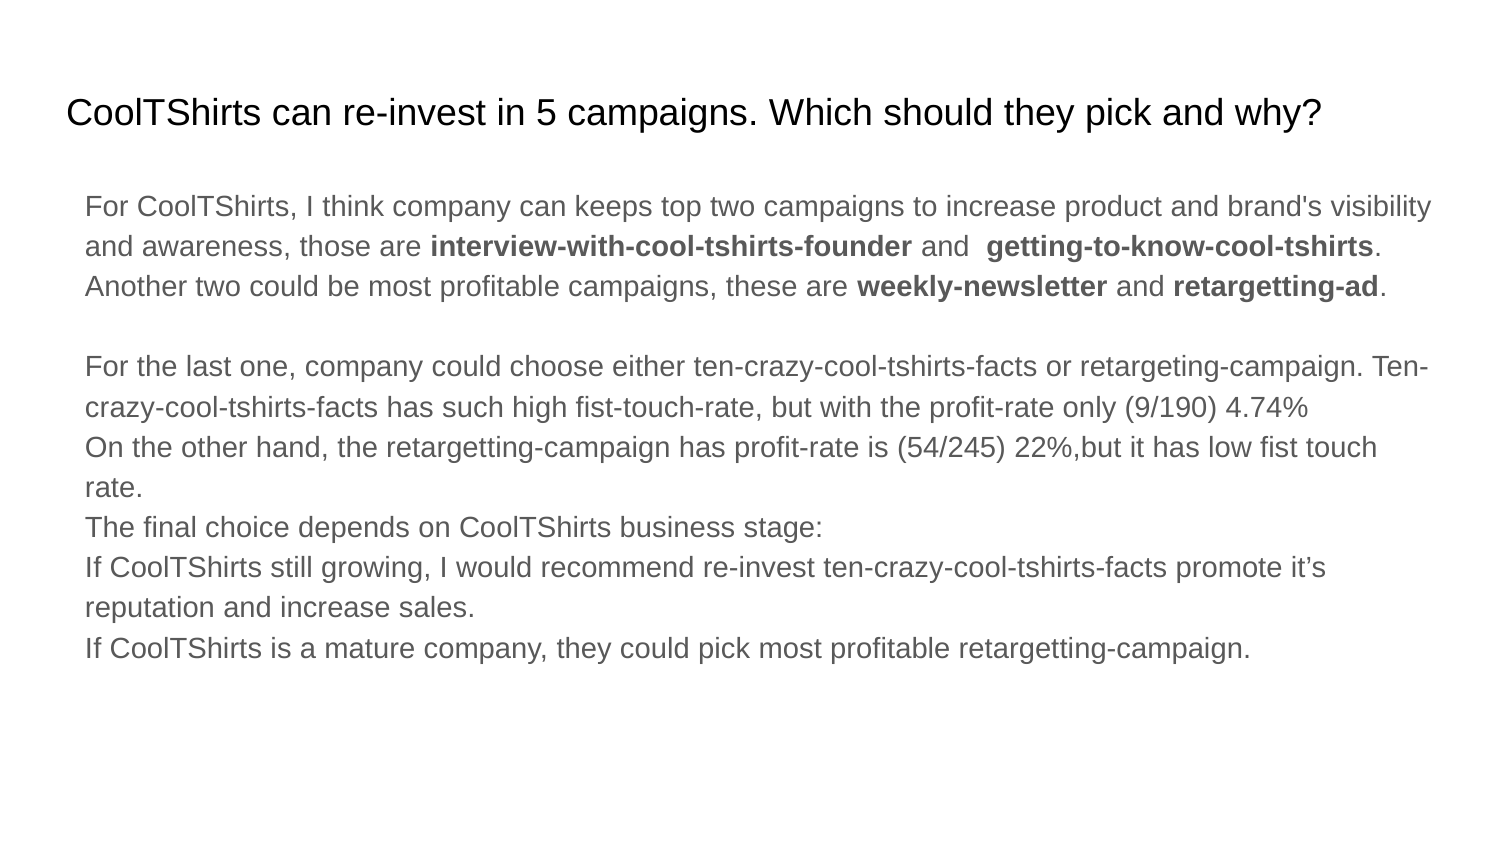

# CoolTShirts can re-invest in 5 campaigns. Which should they pick and why?
For CoolTShirts, I think company can keeps top two campaigns to increase product and brand's visibility and awareness, those are interview-with-cool-tshirts-founder and  getting-to-know-cool-tshirts.
Another two could be most profitable campaigns, these are weekly-newsletter and retargetting-ad.

For the last one, company could choose either ten-crazy-cool-tshirts-facts or retargeting-campaign. Ten-crazy-cool-tshirts-facts has such high fist-touch-rate, but with the profit-rate only (9/190) 4.74%
On the other hand, the retargetting-campaign has profit-rate is (54/245) 22%,but it has low fist touch rate.
The final choice depends on CoolTShirts business stage:
If CoolTShirts still growing, I would recommend re-invest ten-crazy-cool-tshirts-facts promote it’s reputation and increase sales.
If CoolTShirts is a mature company, they could pick most profitable retargetting-campaign.